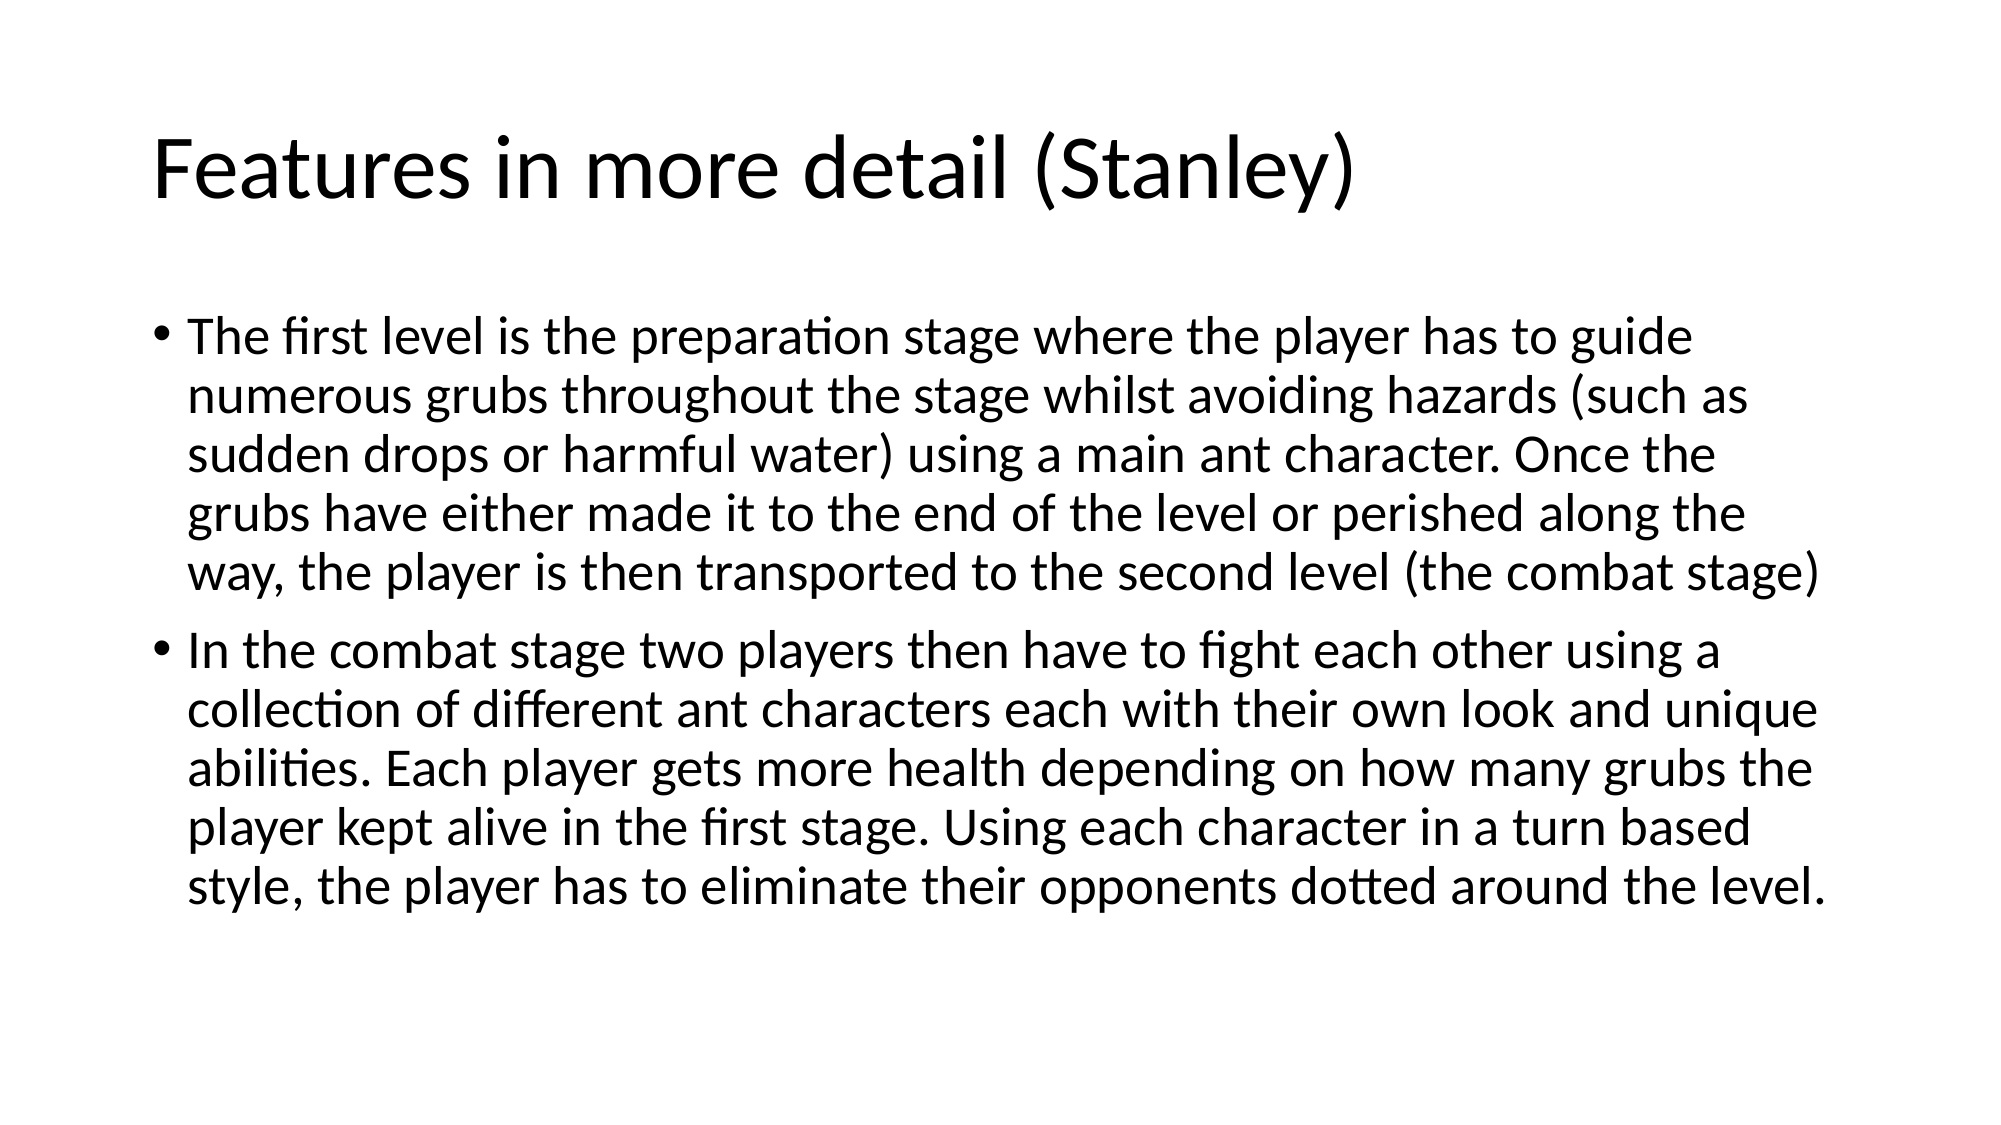

# Features in more detail (Stanley)
The first level is the preparation stage where the player has to guide numerous grubs throughout the stage whilst avoiding hazards (such as sudden drops or harmful water) using a main ant character. Once the grubs have either made it to the end of the level or perished along the way, the player is then transported to the second level (the combat stage)
In the combat stage two players then have to fight each other using a collection of different ant characters each with their own look and unique abilities. Each player gets more health depending on how many grubs the player kept alive in the first stage. Using each character in a turn based style, the player has to eliminate their opponents dotted around the level.